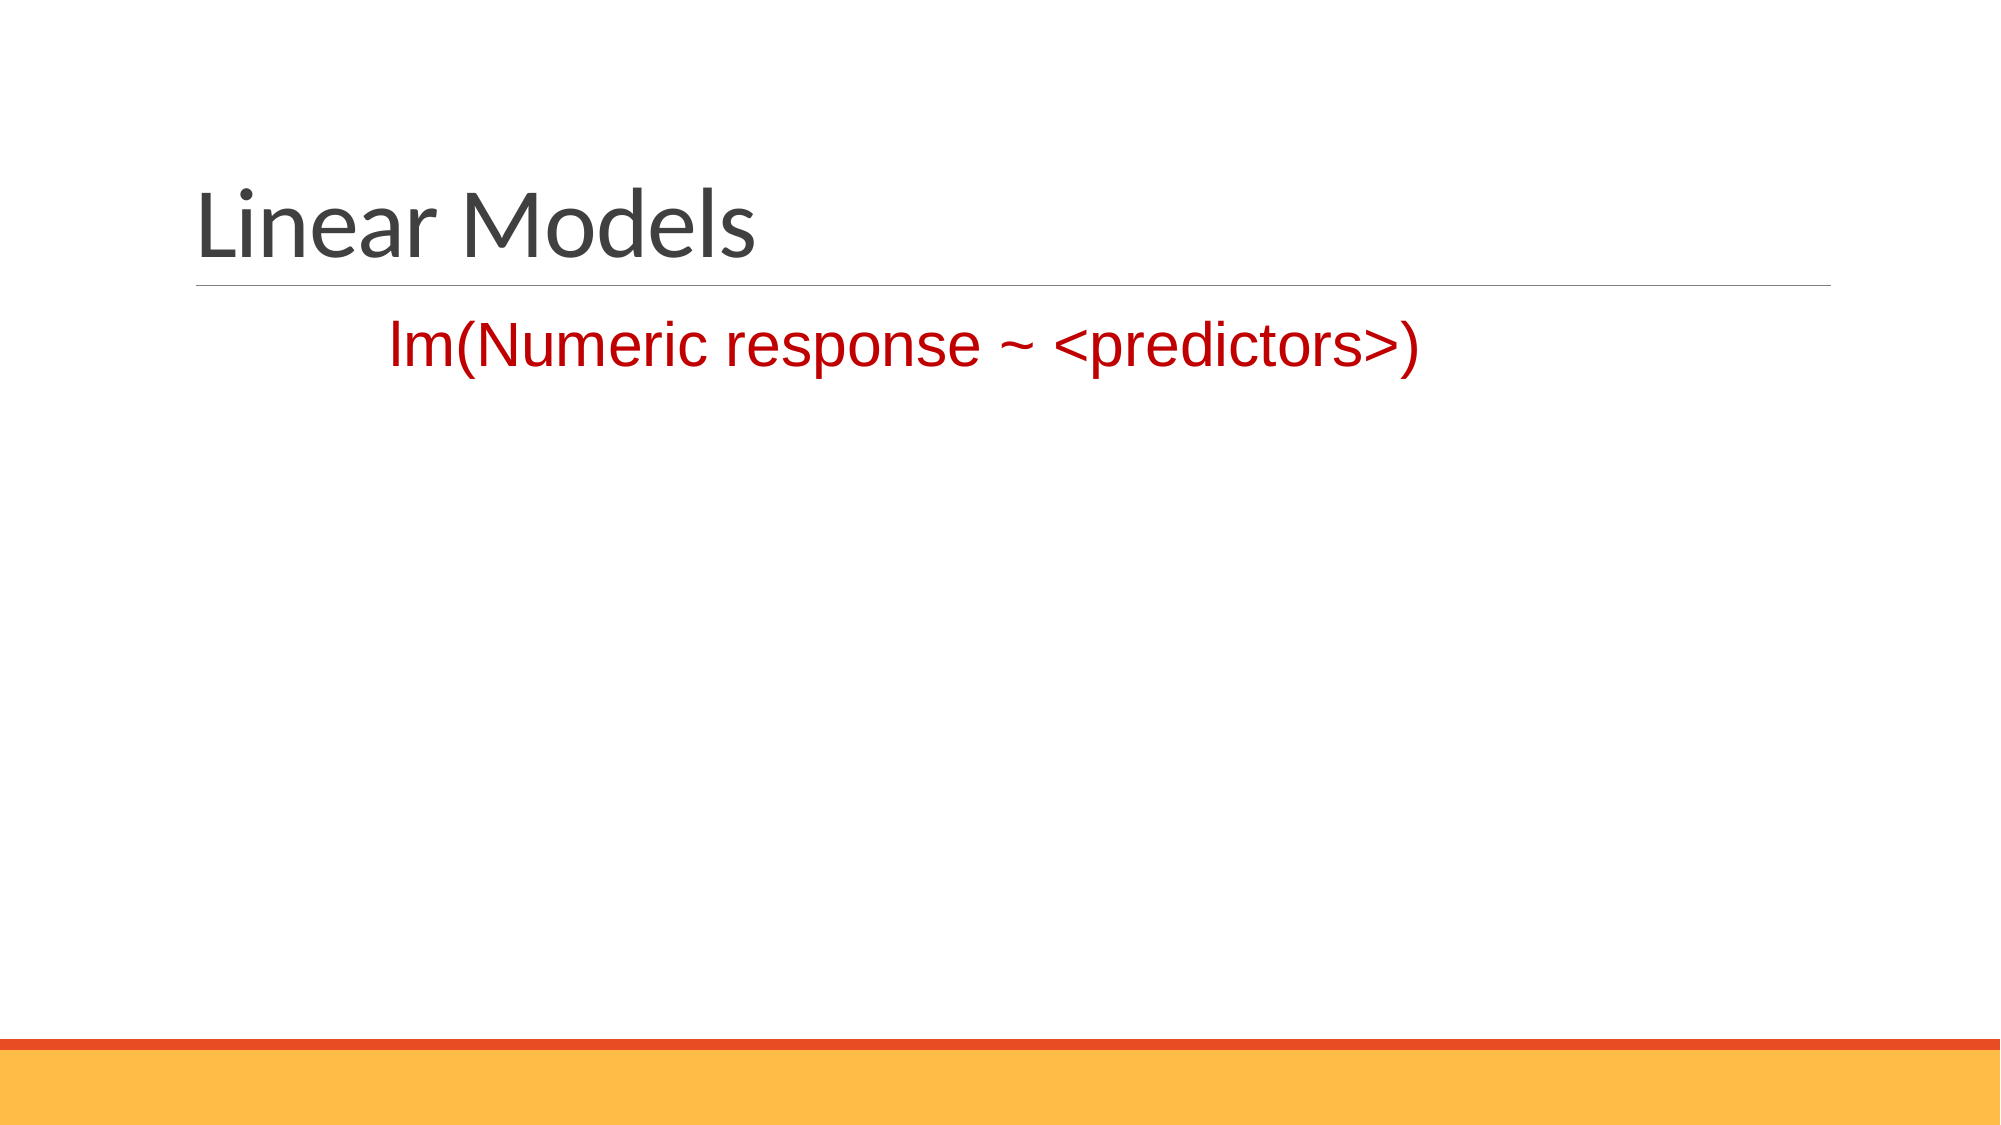

# Linear Models
lm(Numeric response ~ <predictors>)